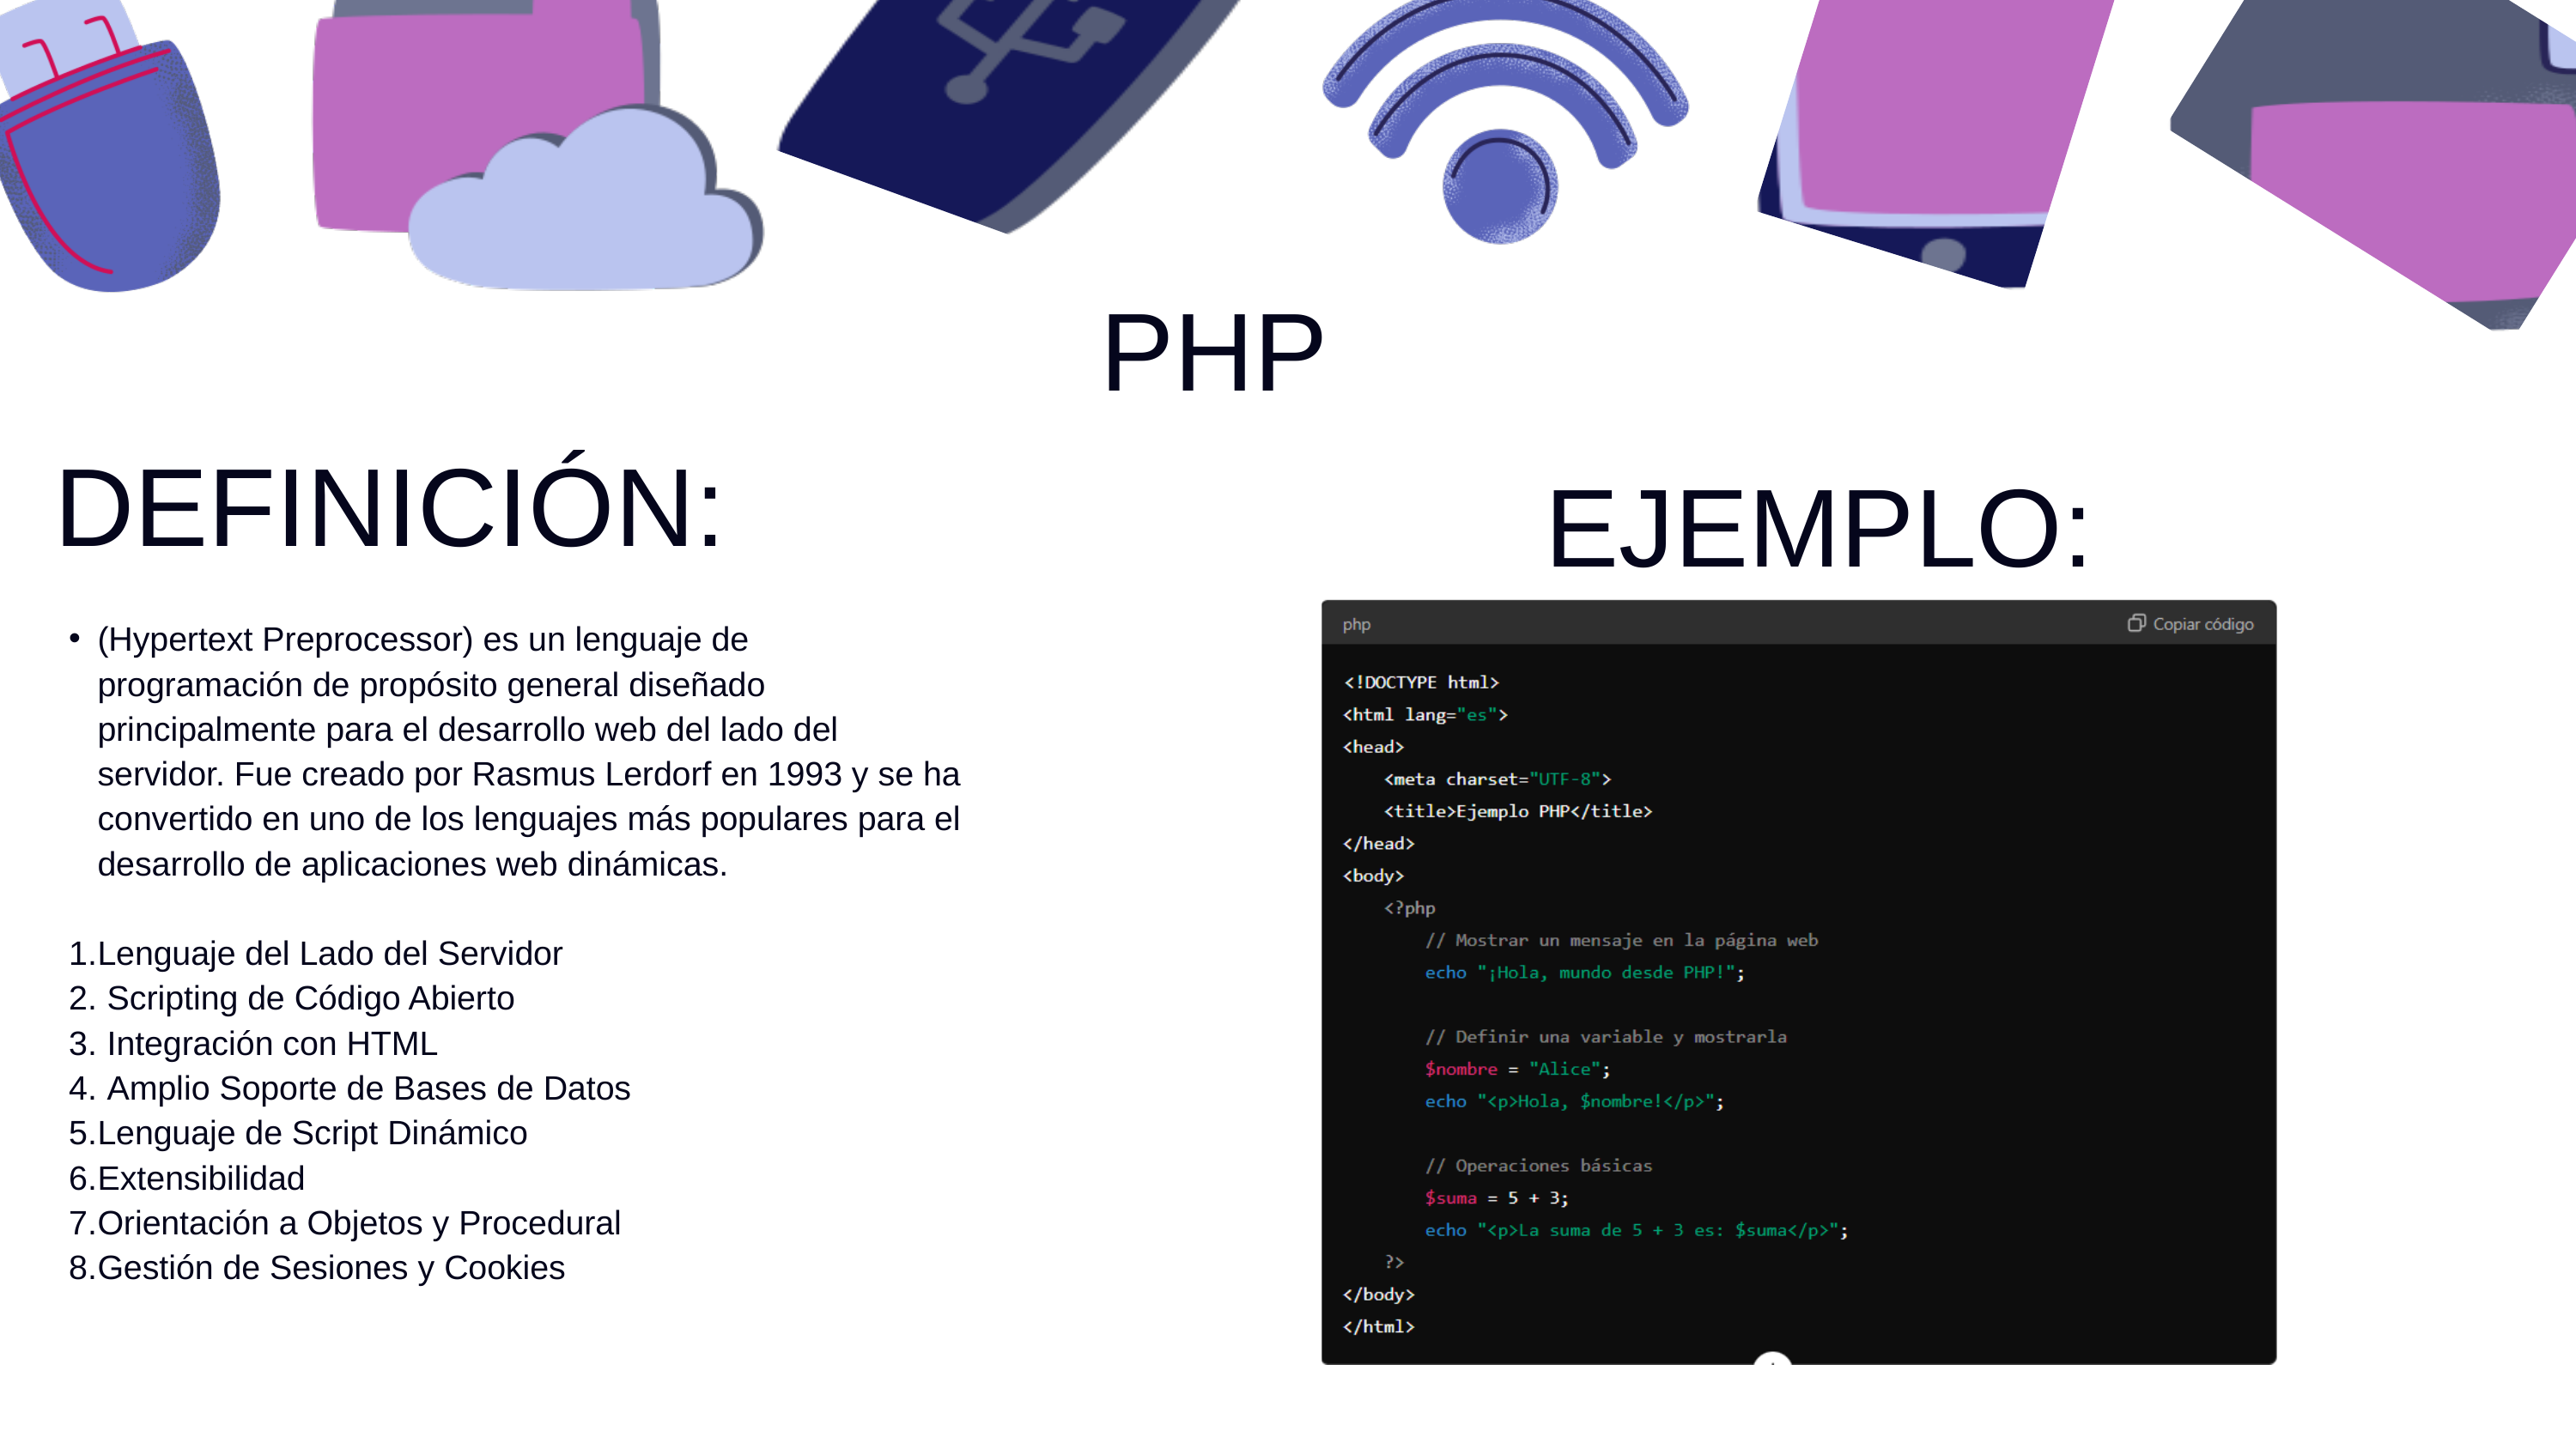

PHP
DEFINICIÓN:
EJEMPLO:

(Hypertext Preprocessor) es un lenguaje de programación de propósito general diseñado principalmente para el desarrollo web del lado del servidor. Fue creado por Rasmus Lerdorf en 1993 y se ha convertido en uno de los lenguajes más populares para el desarrollo de aplicaciones web dinámicas.

Lenguaje del Lado del Servidor
 Scripting de Código Abierto
 Integración con HTML
 Amplio Soporte de Bases de Datos
Lenguaje de Script Dinámico
Extensibilidad
Orientación a Objetos y Procedural
Gestión de Sesiones y Cookies